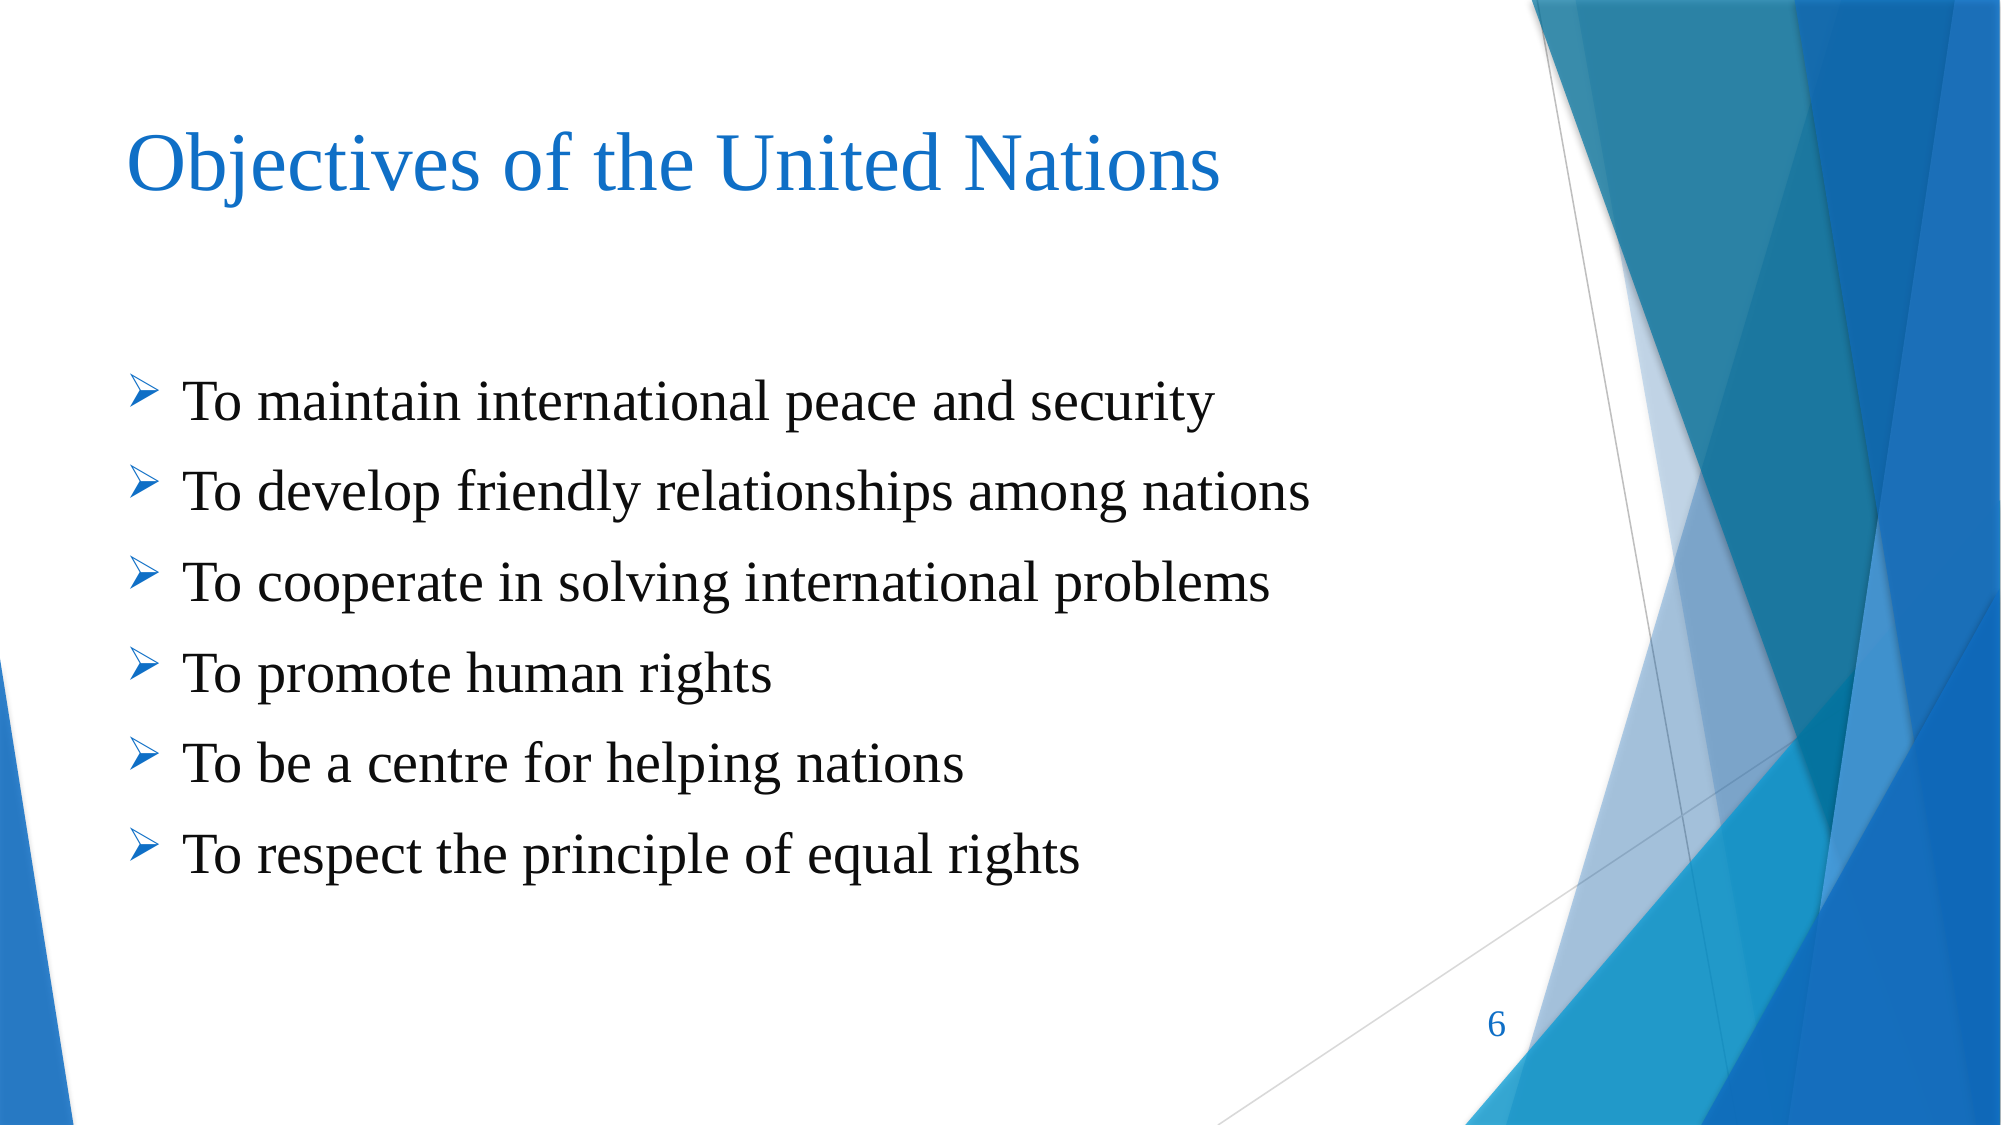

# Objectives of the United Nations
To maintain international peace and security
To develop friendly relationships among nations
To cooperate in solving international problems
To promote human rights
To be a centre for helping nations
To respect the principle of equal rights
6